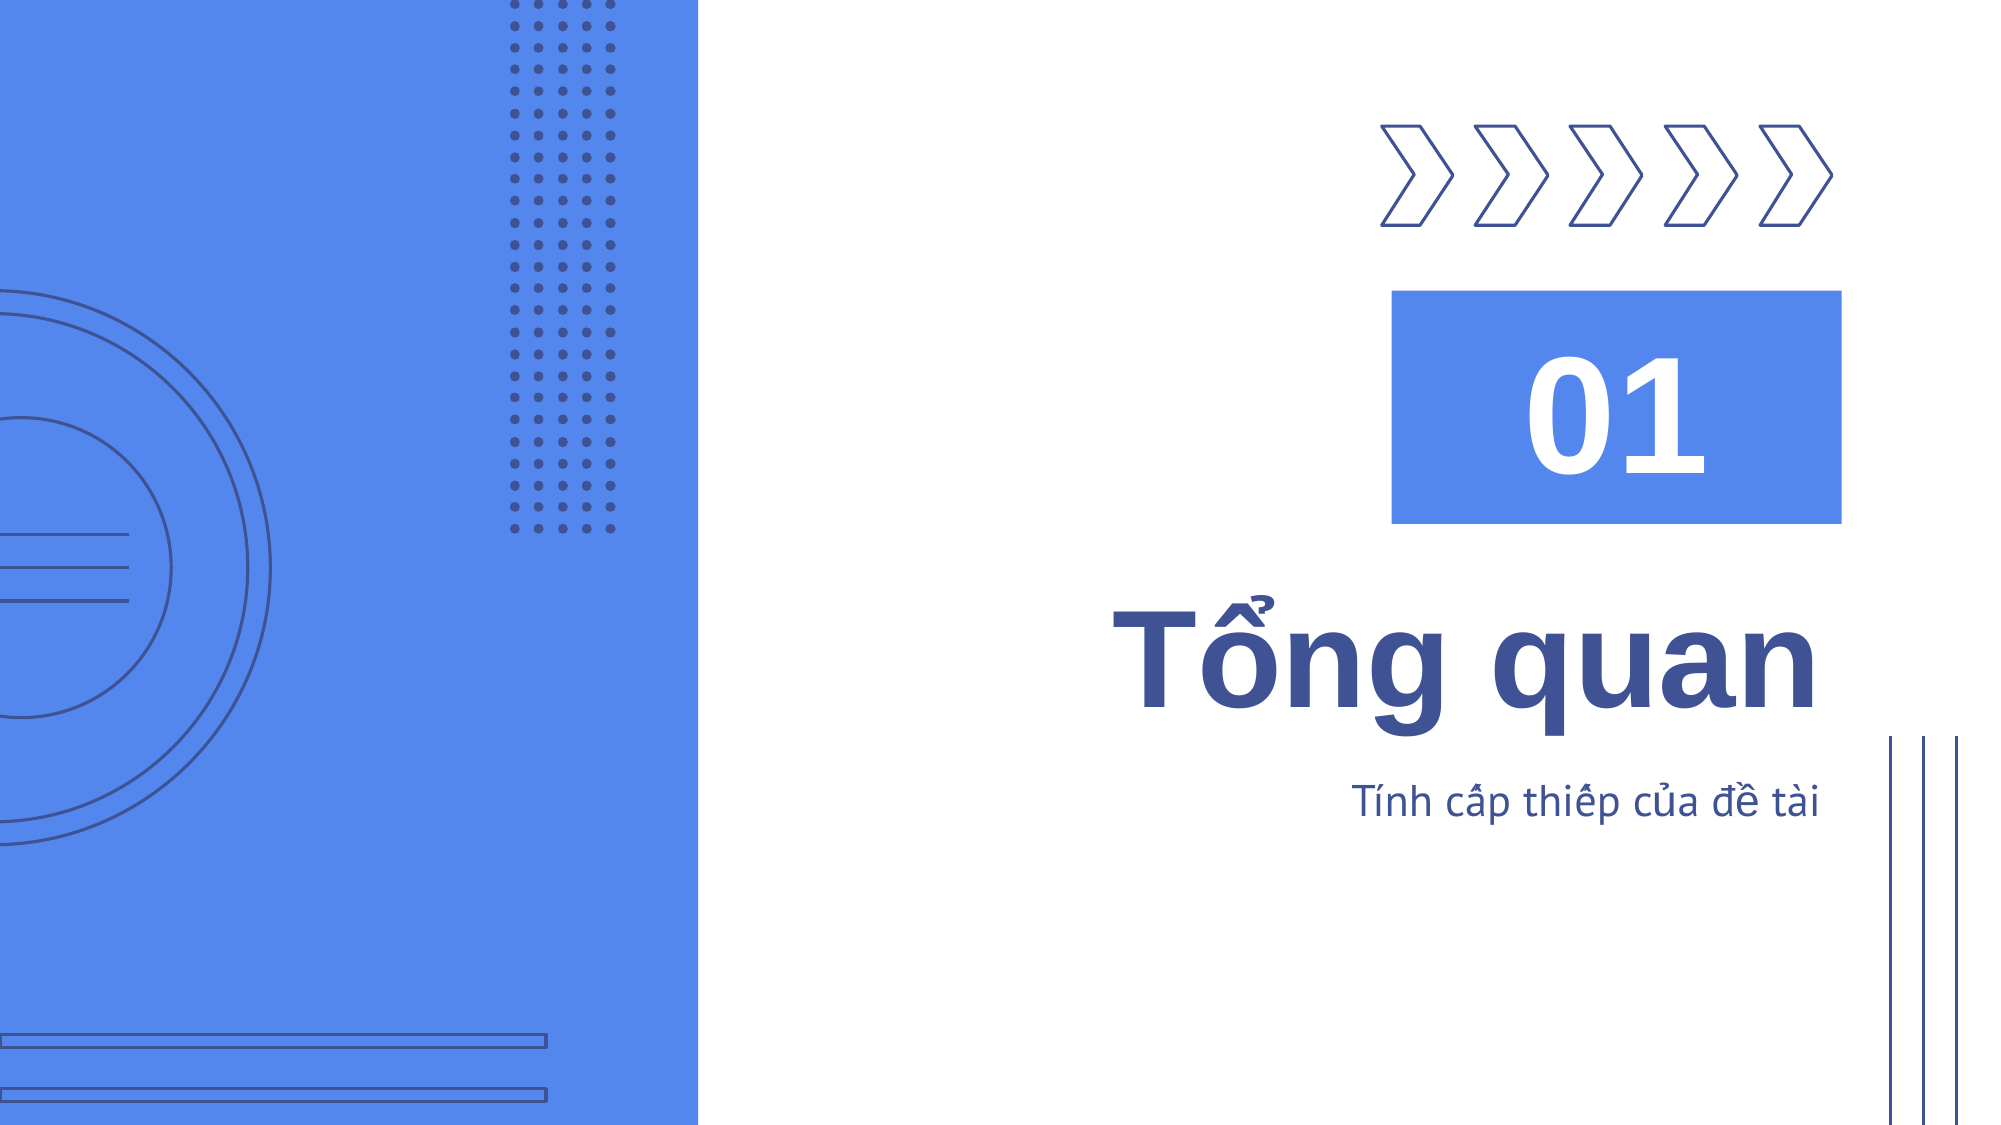

01

# Tổng quan
Tính cấp thiếp của đề tài